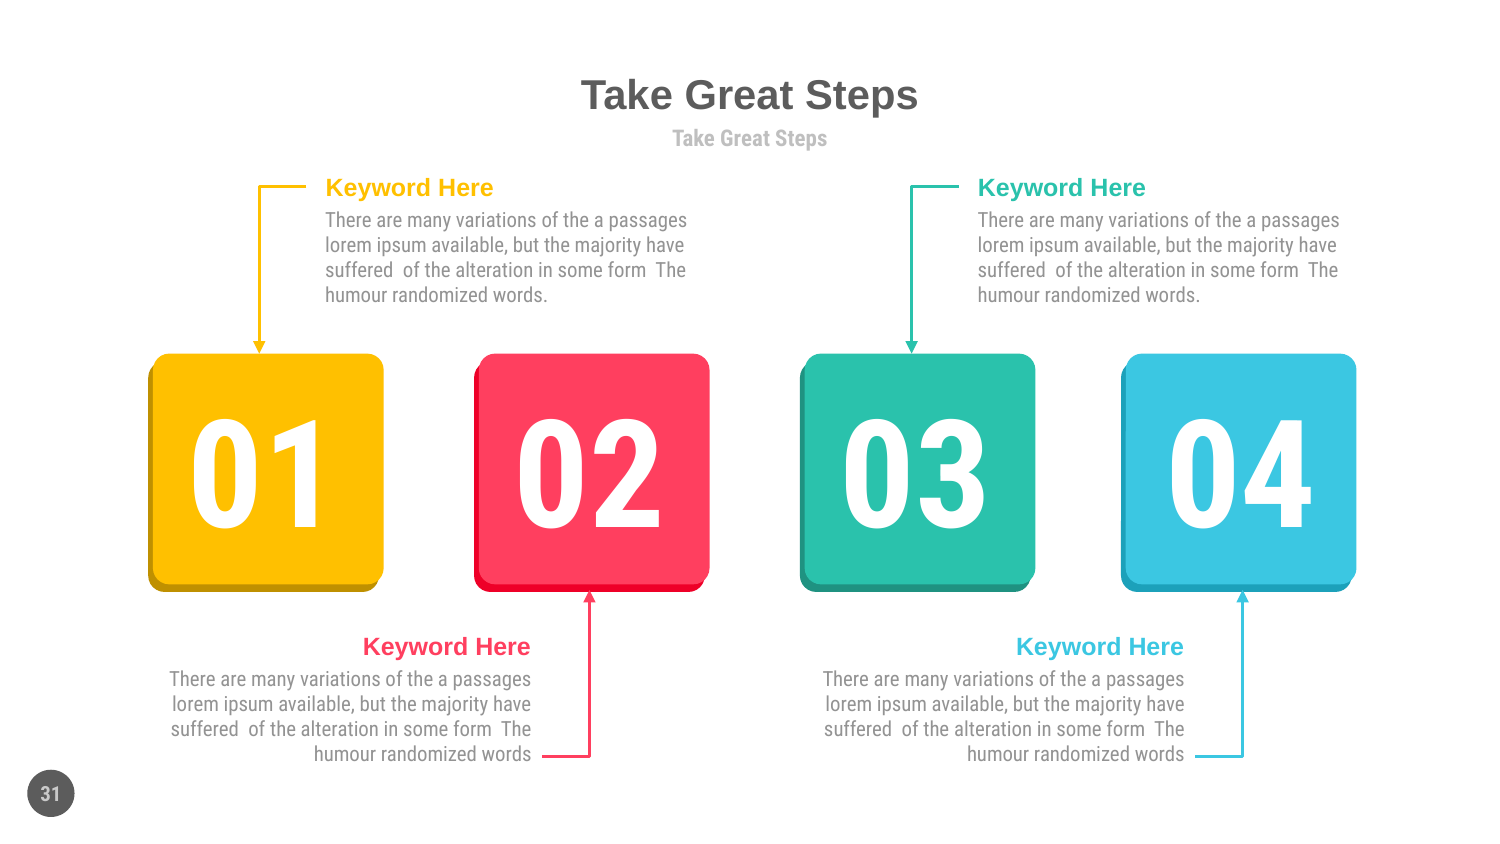

# Take Great Steps
Take Great Steps
Keyword Here
There are many variations of the a passages lorem ipsum available, but the majority have suffered  of the alteration in some form  The humour randomized words.
Keyword Here
There are many variations of the a passages lorem ipsum available, but the majority have suffered  of the alteration in some form  The humour randomized words.

01
02
03
04
Keyword Here
There are many variations of the a passages lorem ipsum available, but the majority have suffered  of the alteration in some form  The humour randomized words
Keyword Here
There are many variations of the a passages lorem ipsum available, but the majority have suffered  of the alteration in some form  The humour randomized words
31